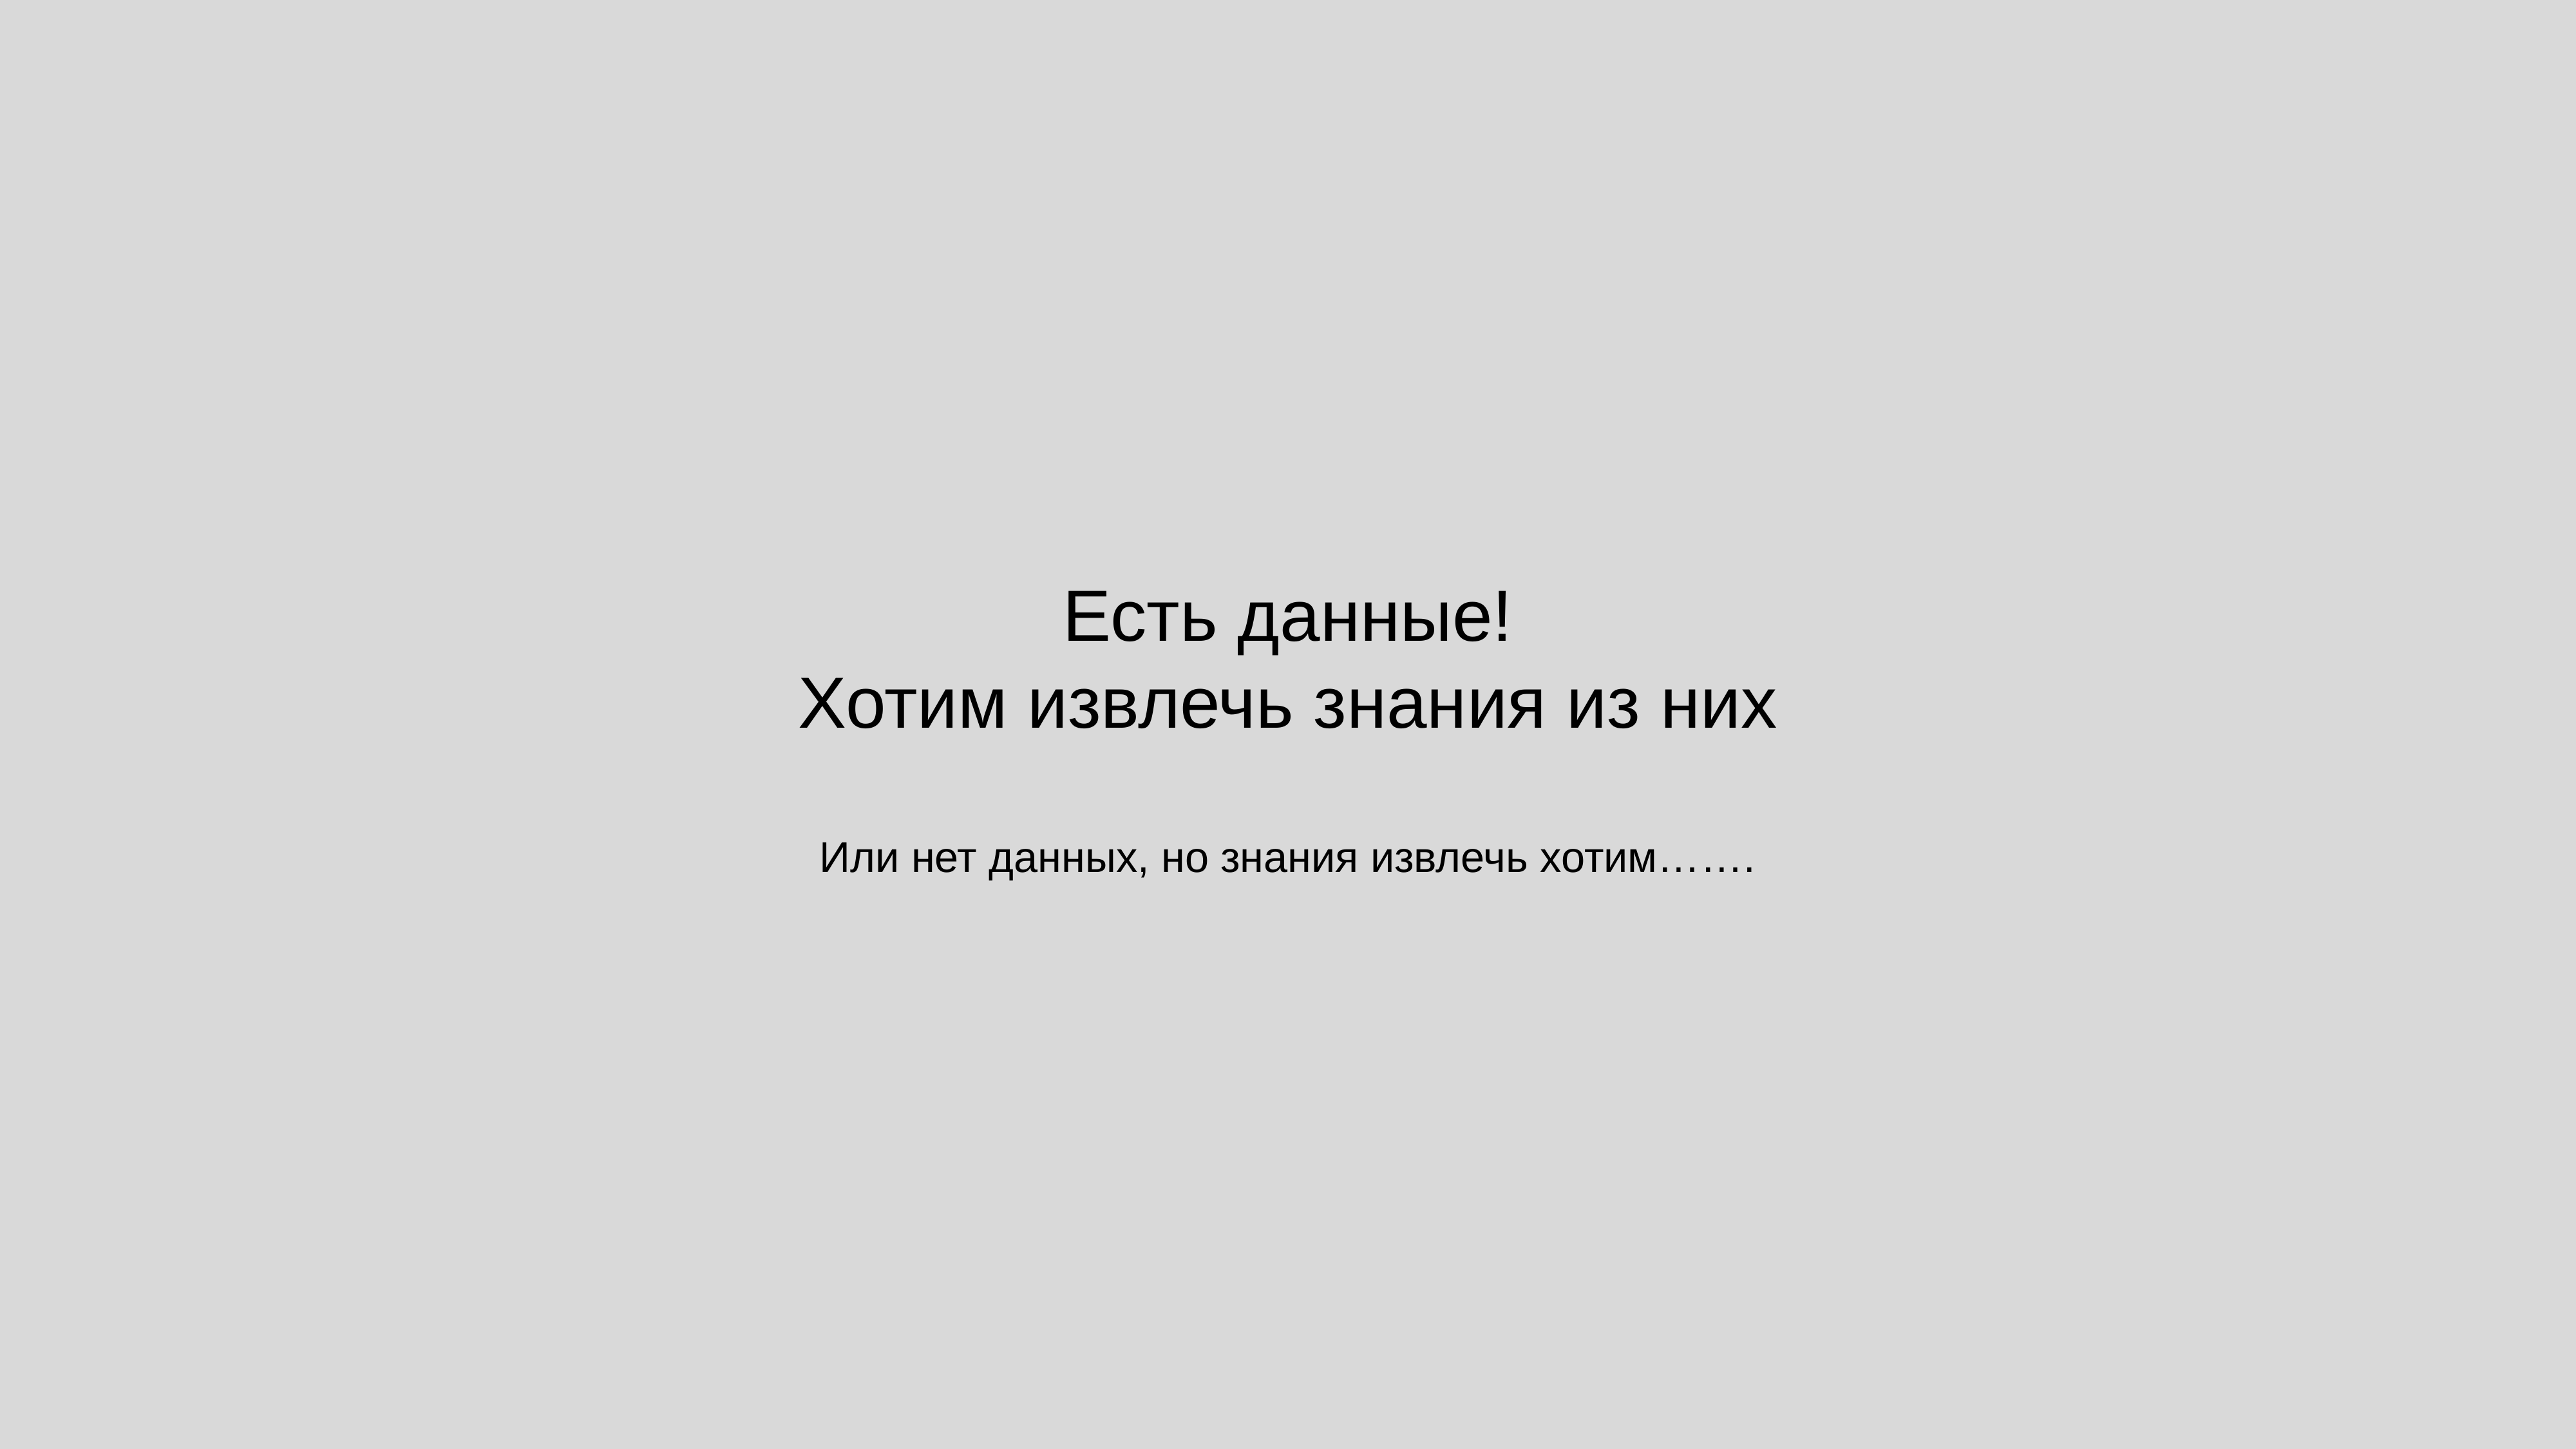

Есть данные!
Хотим извлечь знания из них

Или нет данных, но знания извлечь хотим…….